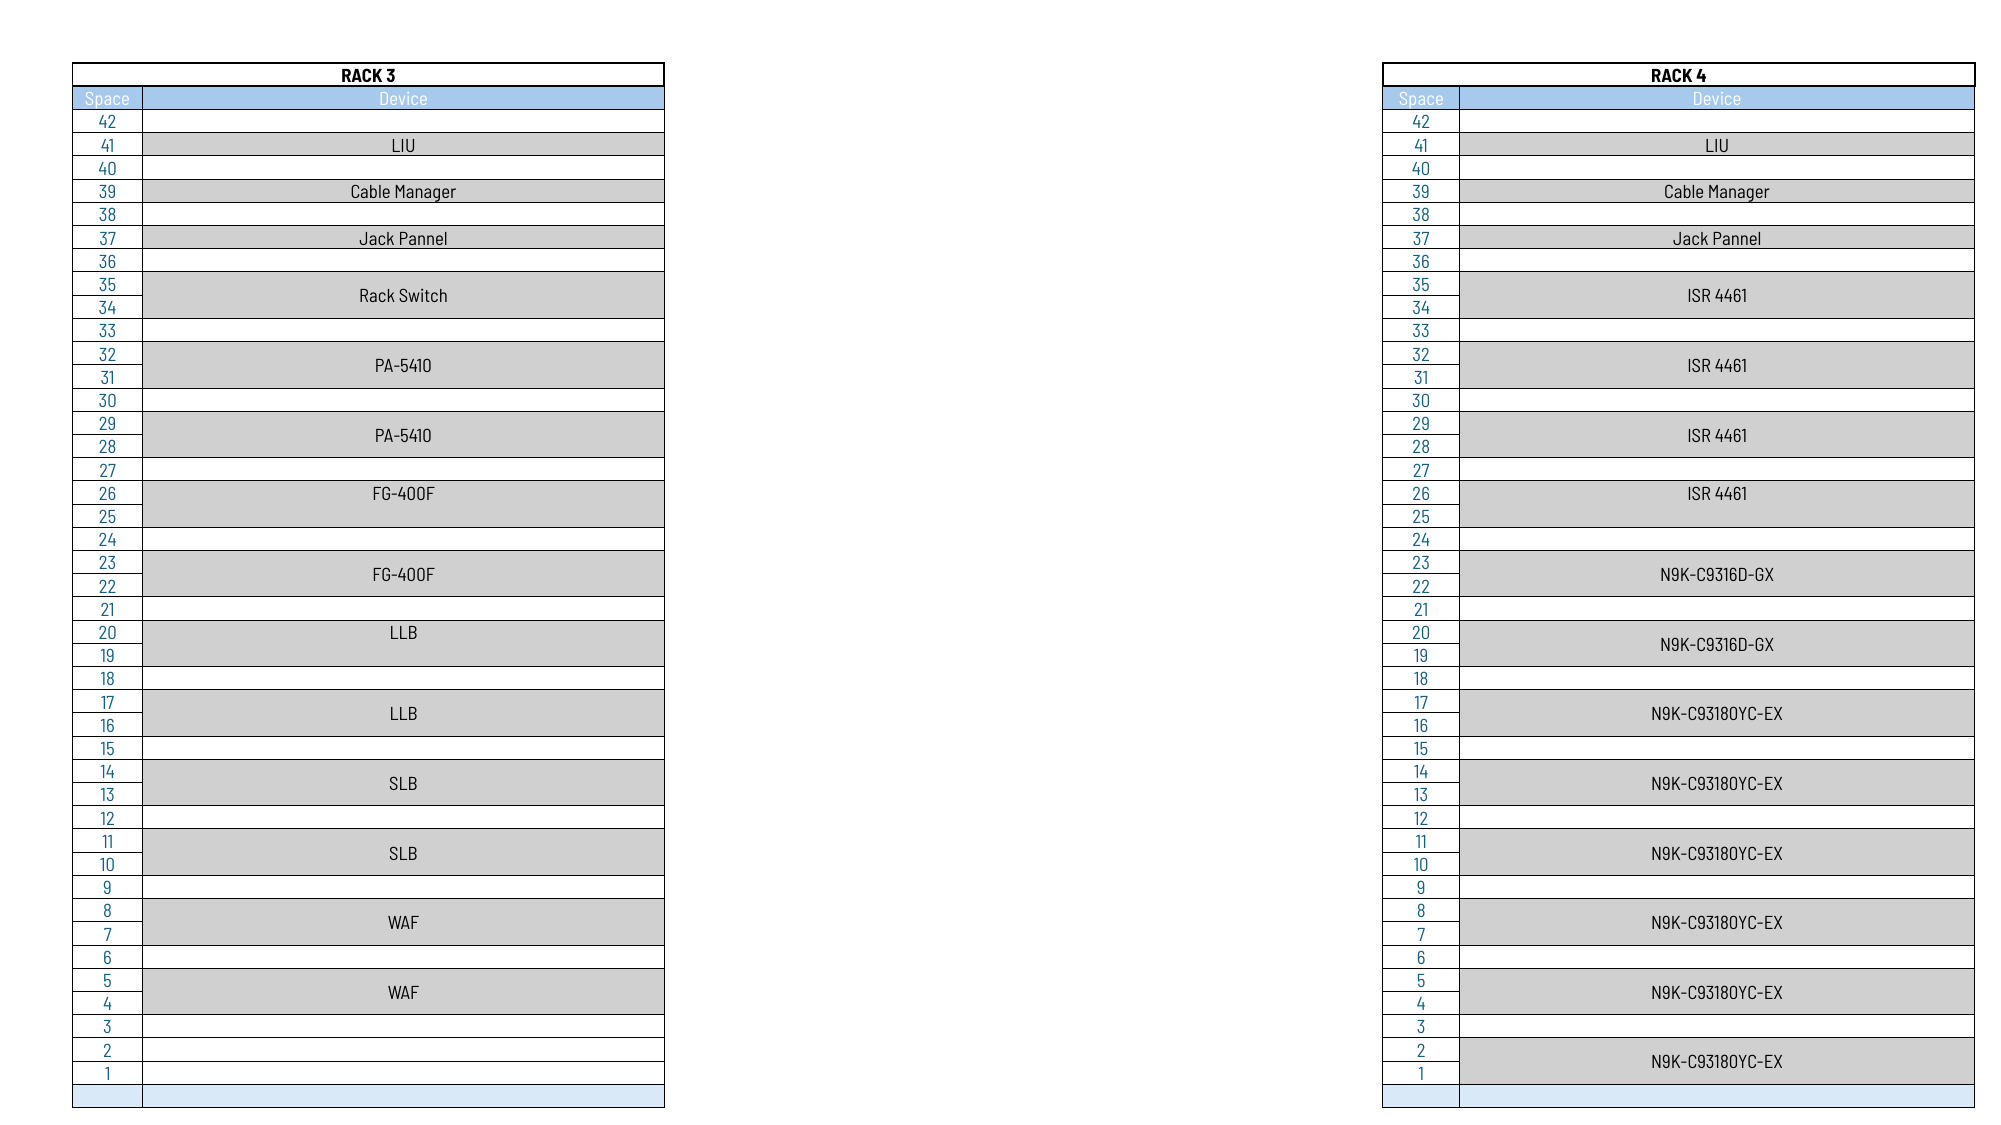

# Rack Elevation Plan - DC
| RACK 3 |  |
| --- | --- |
| Space | Device |
| 42 |  |
| 41 | LIU |
| 40 |  |
| 39 | Cable Manager |
| 38 |  |
| 37 | Jack Pannel |
| 36 |  |
| 35 | Rack Switch |
| 34 |  |
| 33 |  |
| 32 | PA-5410 |
| 31 |  |
| 30 |  |
| 29 | PA-5410 |
| 28 |  |
| 27 |  |
| 26 | FG-400F |
| 25 |  |
| 24 |  |
| 23 | FG-400F |
| 22 |  |
| 21 |  |
| 20 | LLB |
| 19 |  |
| 18 |  |
| 17 | LLB |
| 16 |  |
| 15 |  |
| 14 | SLB |
| 13 |  |
| 12 |  |
| 11 | SLB |
| 10 |  |
| 9 |  |
| 8 | WAF |
| 7 |  |
| 6 |  |
| 5 | WAF |
| 4 |  |
| 3 |  |
| 2 |  |
| 1 |  |
|  |  |
| RACK 4 |  |
| --- | --- |
| Space | Device |
| 42 |  |
| 41 | LIU |
| 40 |  |
| 39 | Cable Manager |
| 38 |  |
| 37 | Jack Pannel |
| 36 |  |
| 35 | ISR 4461 |
| 34 |  |
| 33 |  |
| 32 | ISR 4461 |
| 31 |  |
| 30 |  |
| 29 | ISR 4461 |
| 28 |  |
| 27 |  |
| 26 | ISR 4461 |
| 25 |  |
| 24 |  |
| 23 | N9K-C9316D-GX |
| 22 |  |
| 21 |  |
| 20 | N9K-C9316D-GX |
| 19 |  |
| 18 |  |
| 17 | N9K-C93180YC-EX |
| 16 |  |
| 15 |  |
| 14 | N9K-C93180YC-EX |
| 13 |  |
| 12 |  |
| 11 | N9K-C93180YC-EX |
| 10 |  |
| 9 |  |
| 8 | N9K-C93180YC-EX |
| 7 |  |
| 6 |  |
| 5 | N9K-C93180YC-EX |
| 4 |  |
| 3 |  |
| 2 | N9K-C93180YC-EX |
| 1 |  |
|  |  |